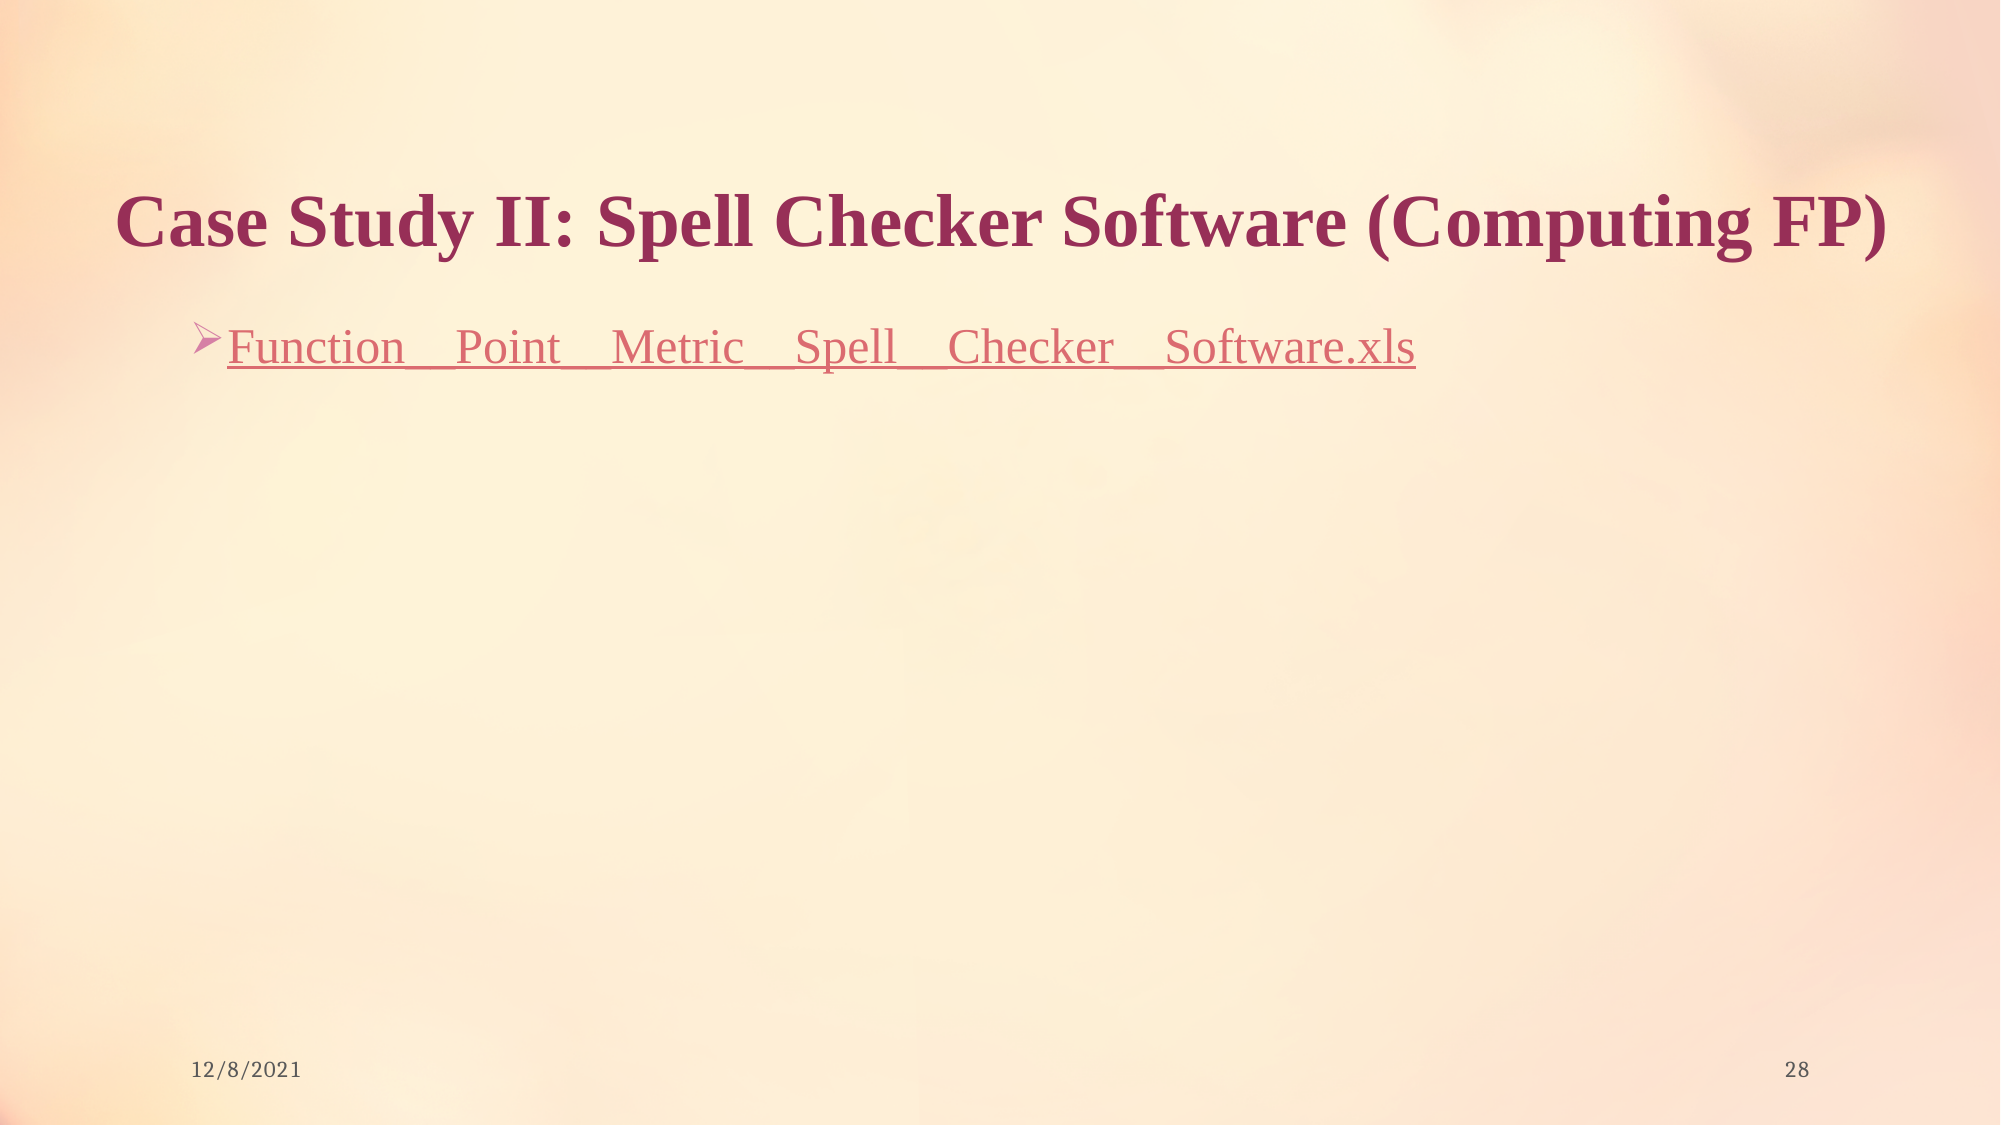

# Case Study II: Spell Checker Software (Computing FP)
Function__Point__Metric__Spell__Checker__Software.xls
12/8/2021
28